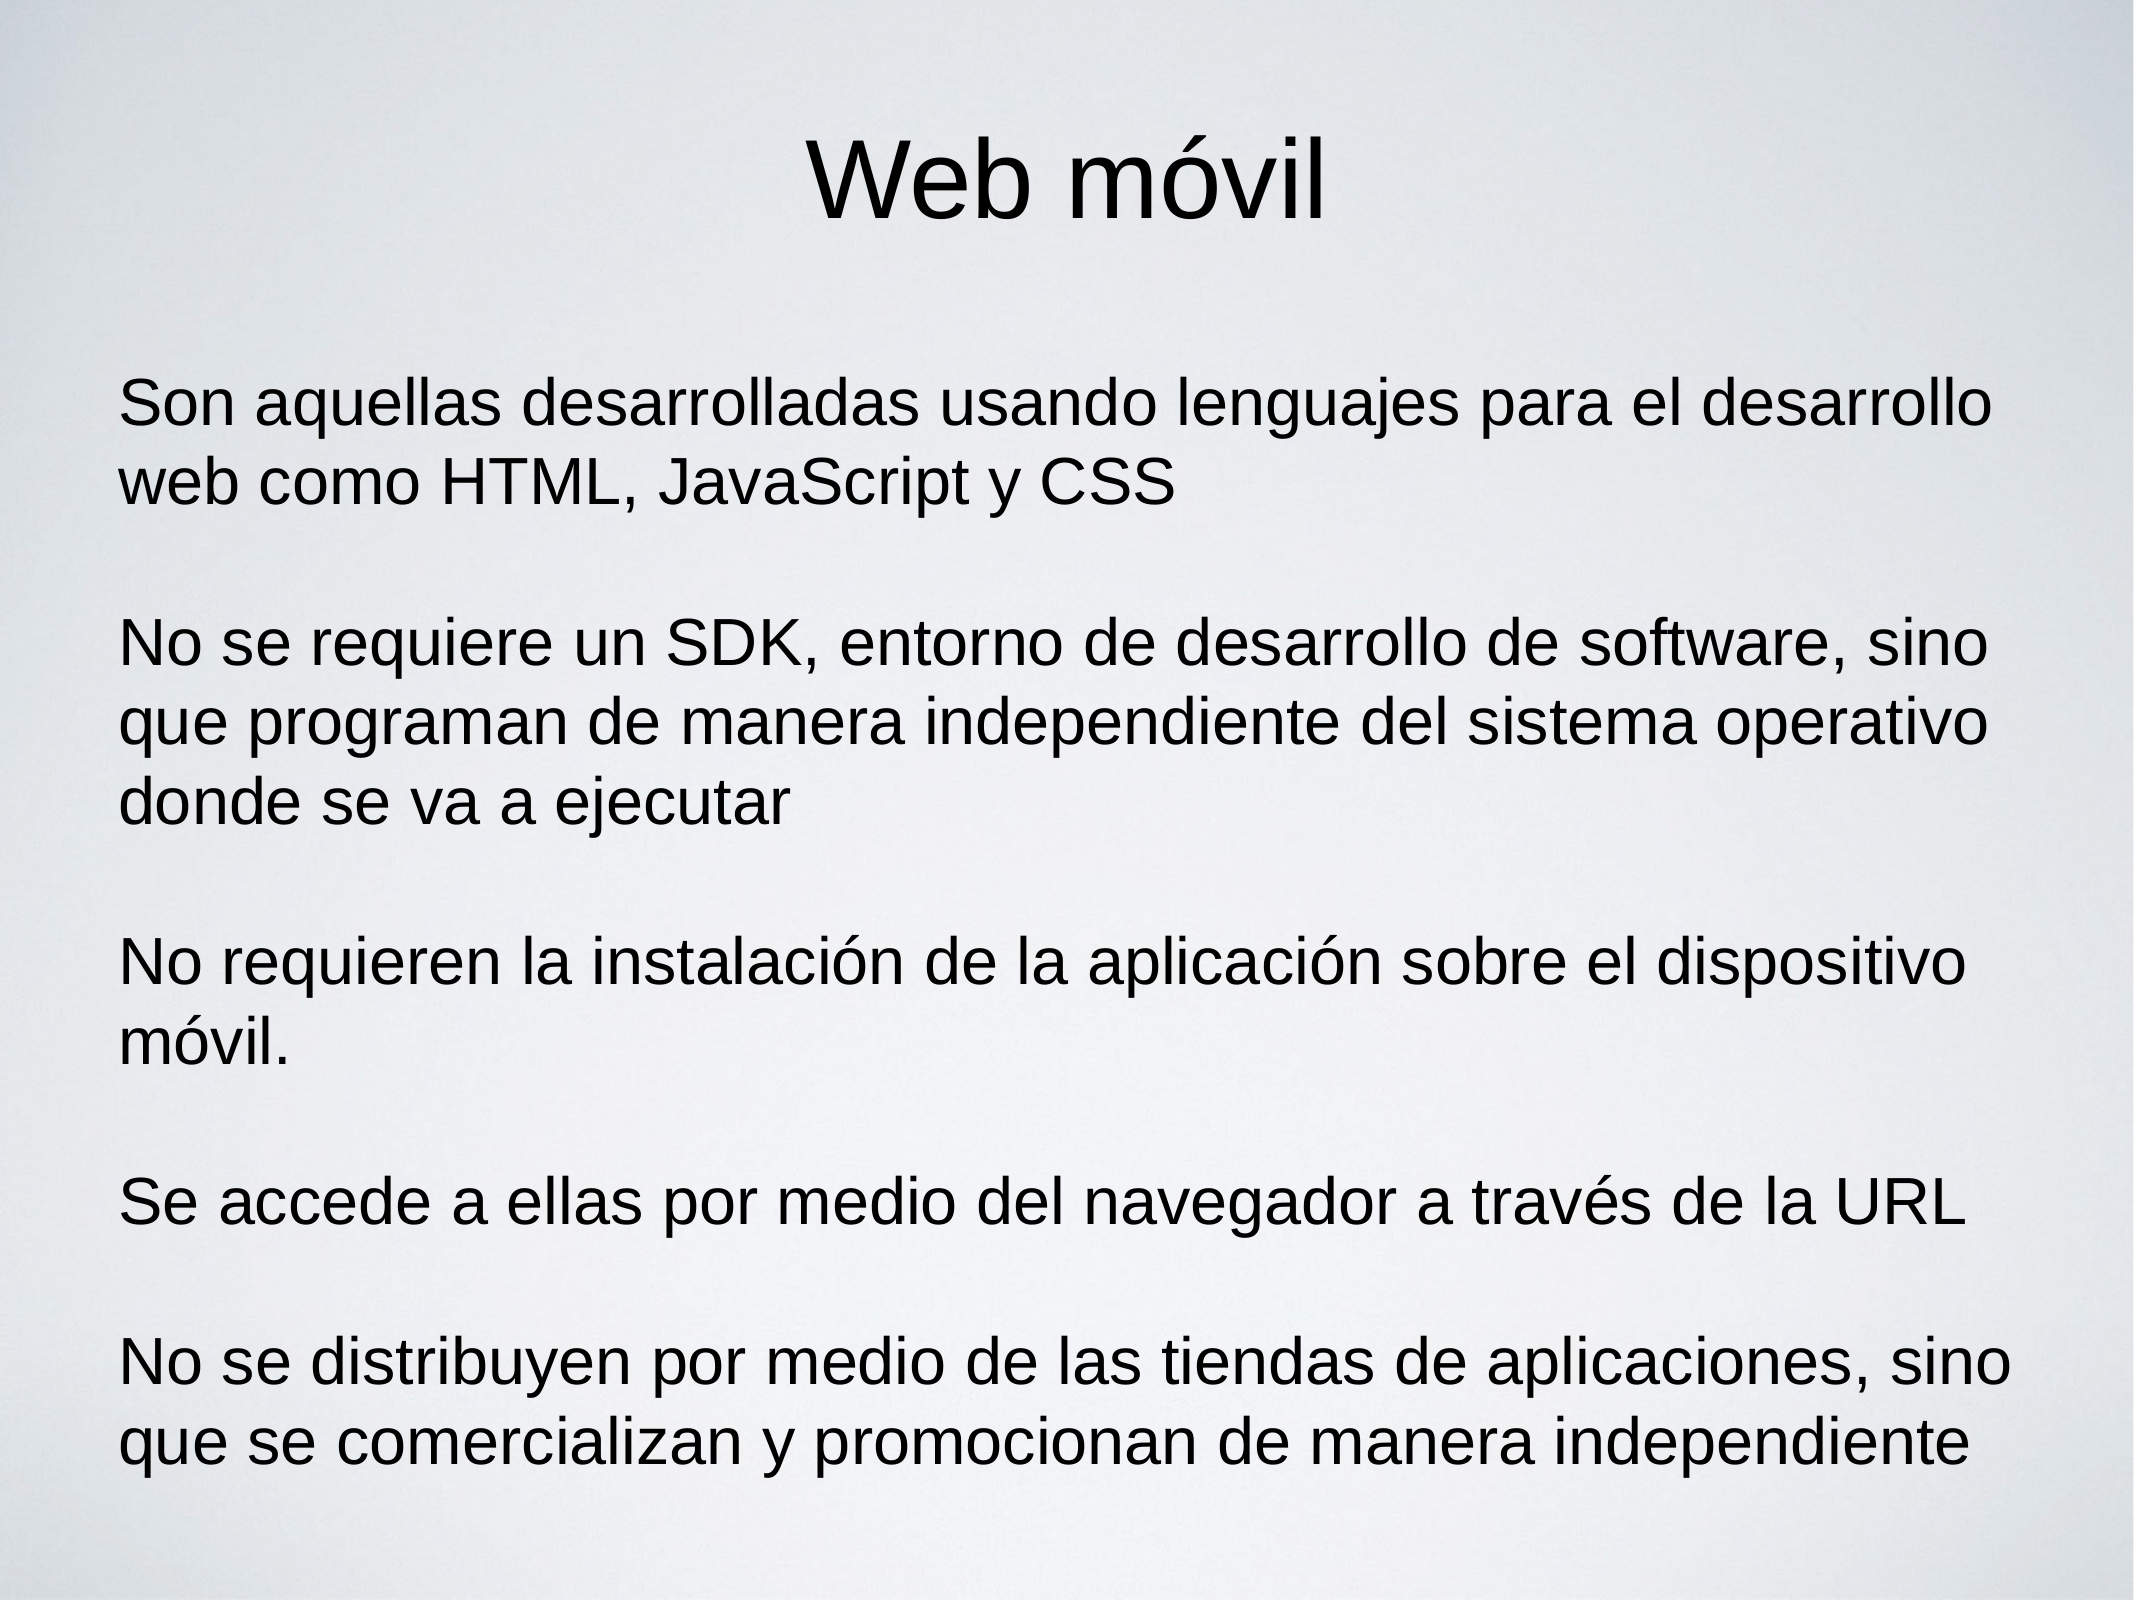

# Web móvil
Son aquellas desarrolladas usando lenguajes para el desarrollo web como HTML, JavaScript y CSS

No se requiere un SDK, entorno de desarrollo de software, sino que programan de manera independiente del sistema operativo donde se va a ejecutar

No requieren la instalación de la aplicación sobre el dispositivo móvil.
Se accede a ellas por medio del navegador a través de la URL

No se distribuyen por medio de las tiendas de aplicaciones, sino que se comercializan y promocionan de manera independiente